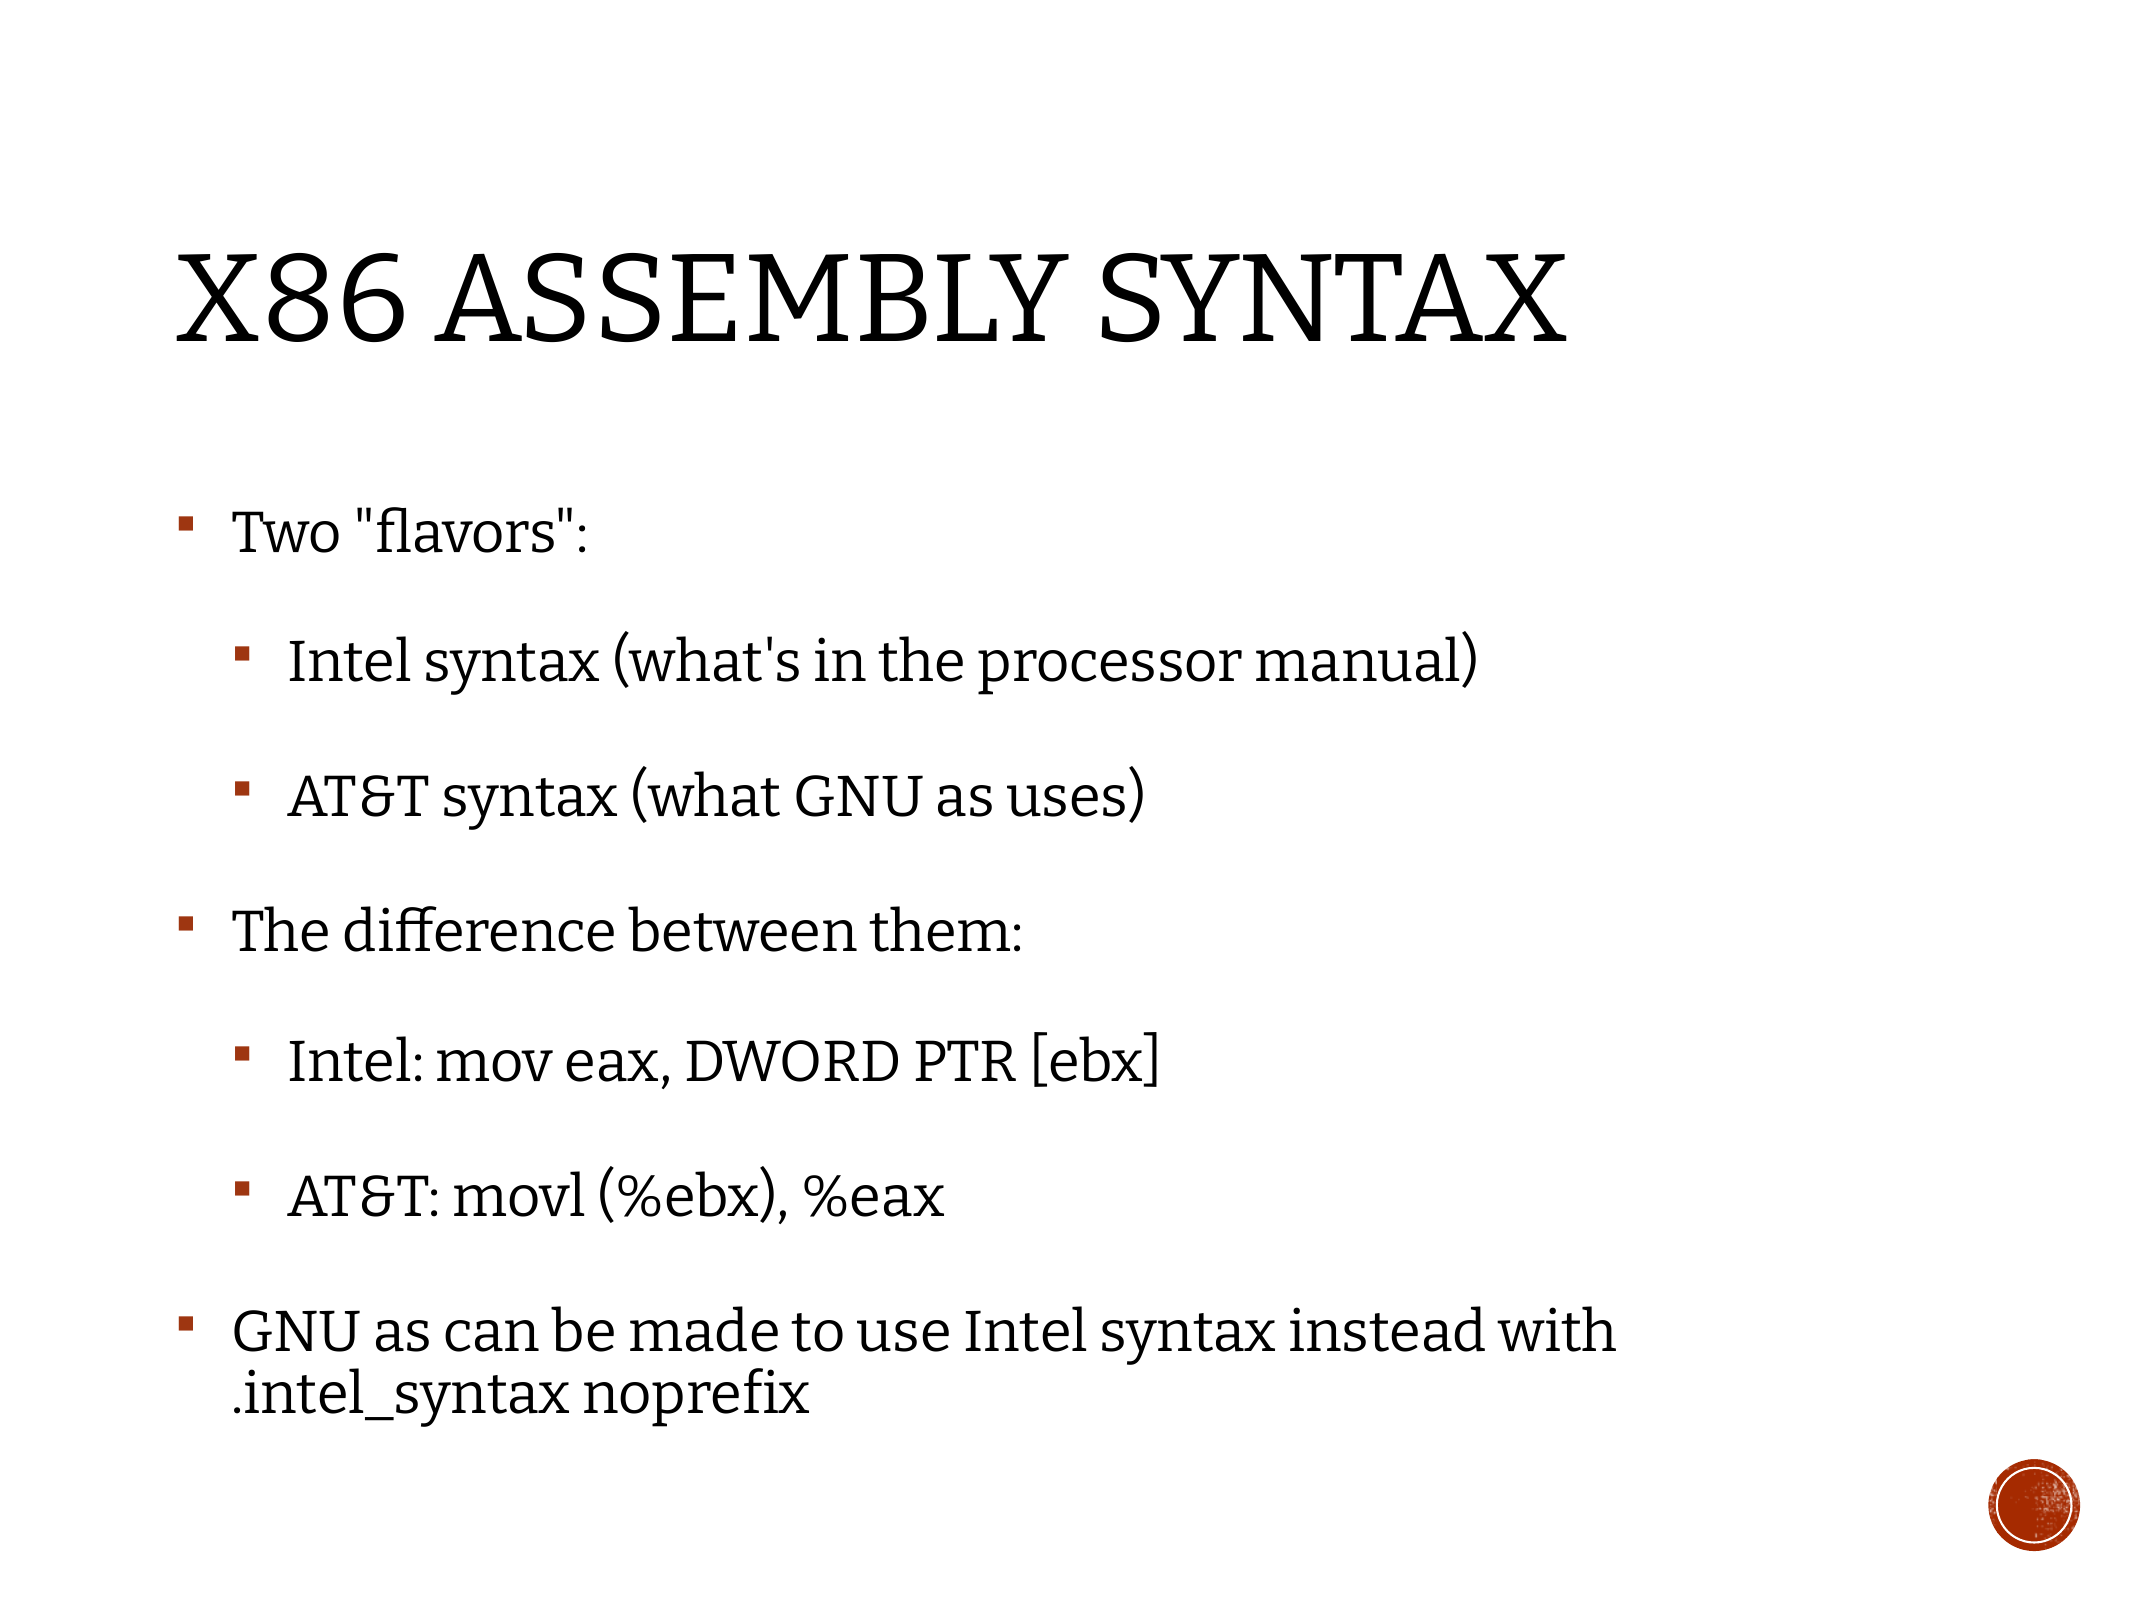

# x86 Assembly Syntax
Two "flavors":
Intel syntax (what's in the processor manual)
AT&T syntax (what GNU as uses)
The difference between them:
Intel: mov eax, DWORD PTR [ebx]
AT&T: movl (%ebx), %eax
GNU as can be made to use Intel syntax instead with
.intel_syntax noprefix